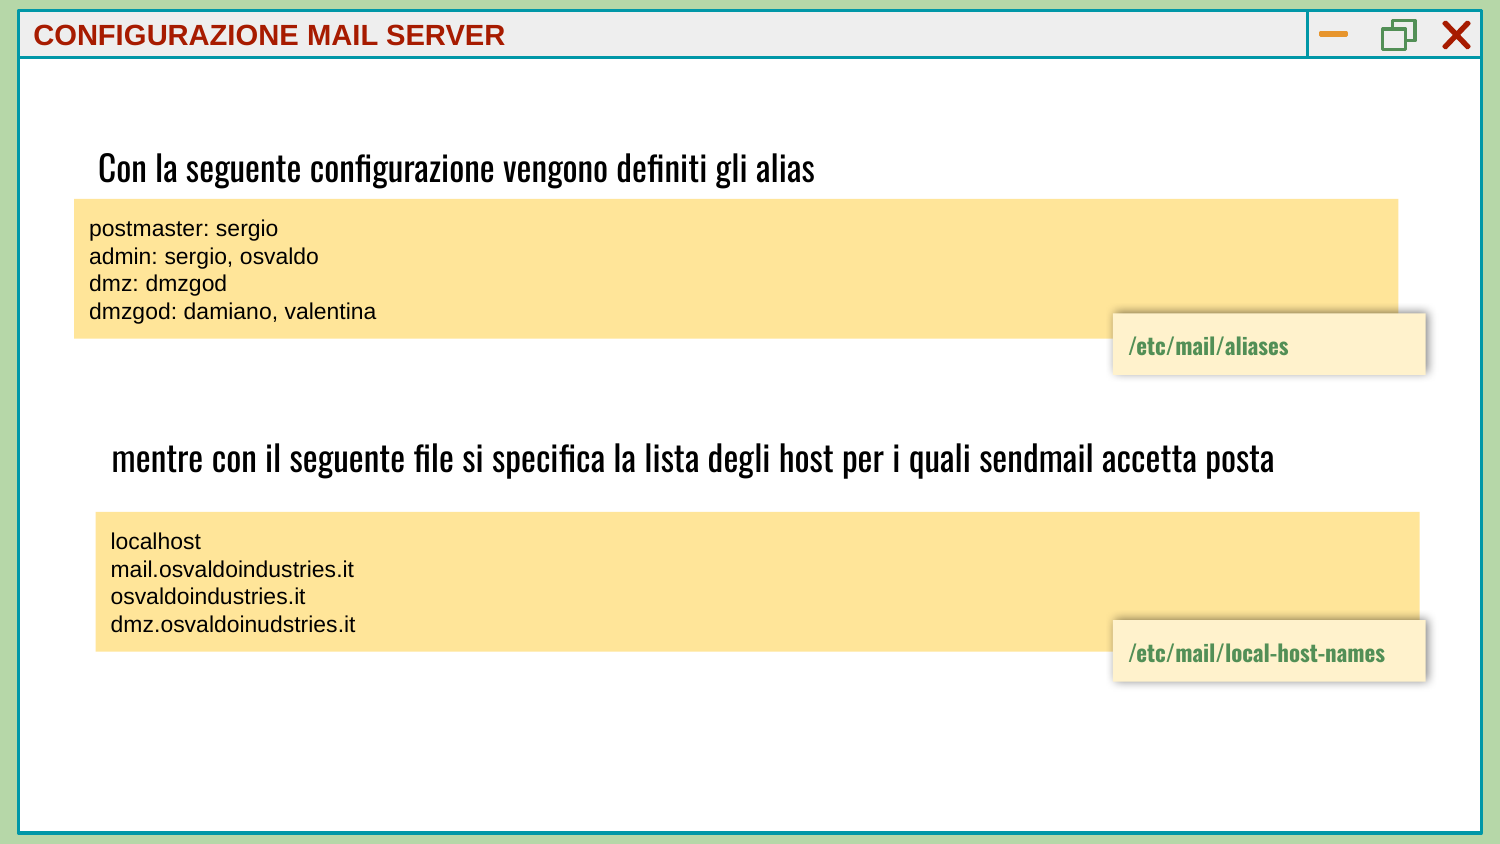

CONFIGURAZIONE MAIL SERVER

Con la seguente configurazione vengono definiti gli alias
postmaster: sergio
admin: sergio, osvaldo
dmz: dmzgod
dmzgod: damiano, valentina
/etc/mail/aliases
mentre con il seguente file si specifica la lista degli host per i quali sendmail accetta posta
localhost
mail.osvaldoindustries.it
osvaldoindustries.it
dmz.osvaldoinudstries.it
/etc/mail/local-host-names